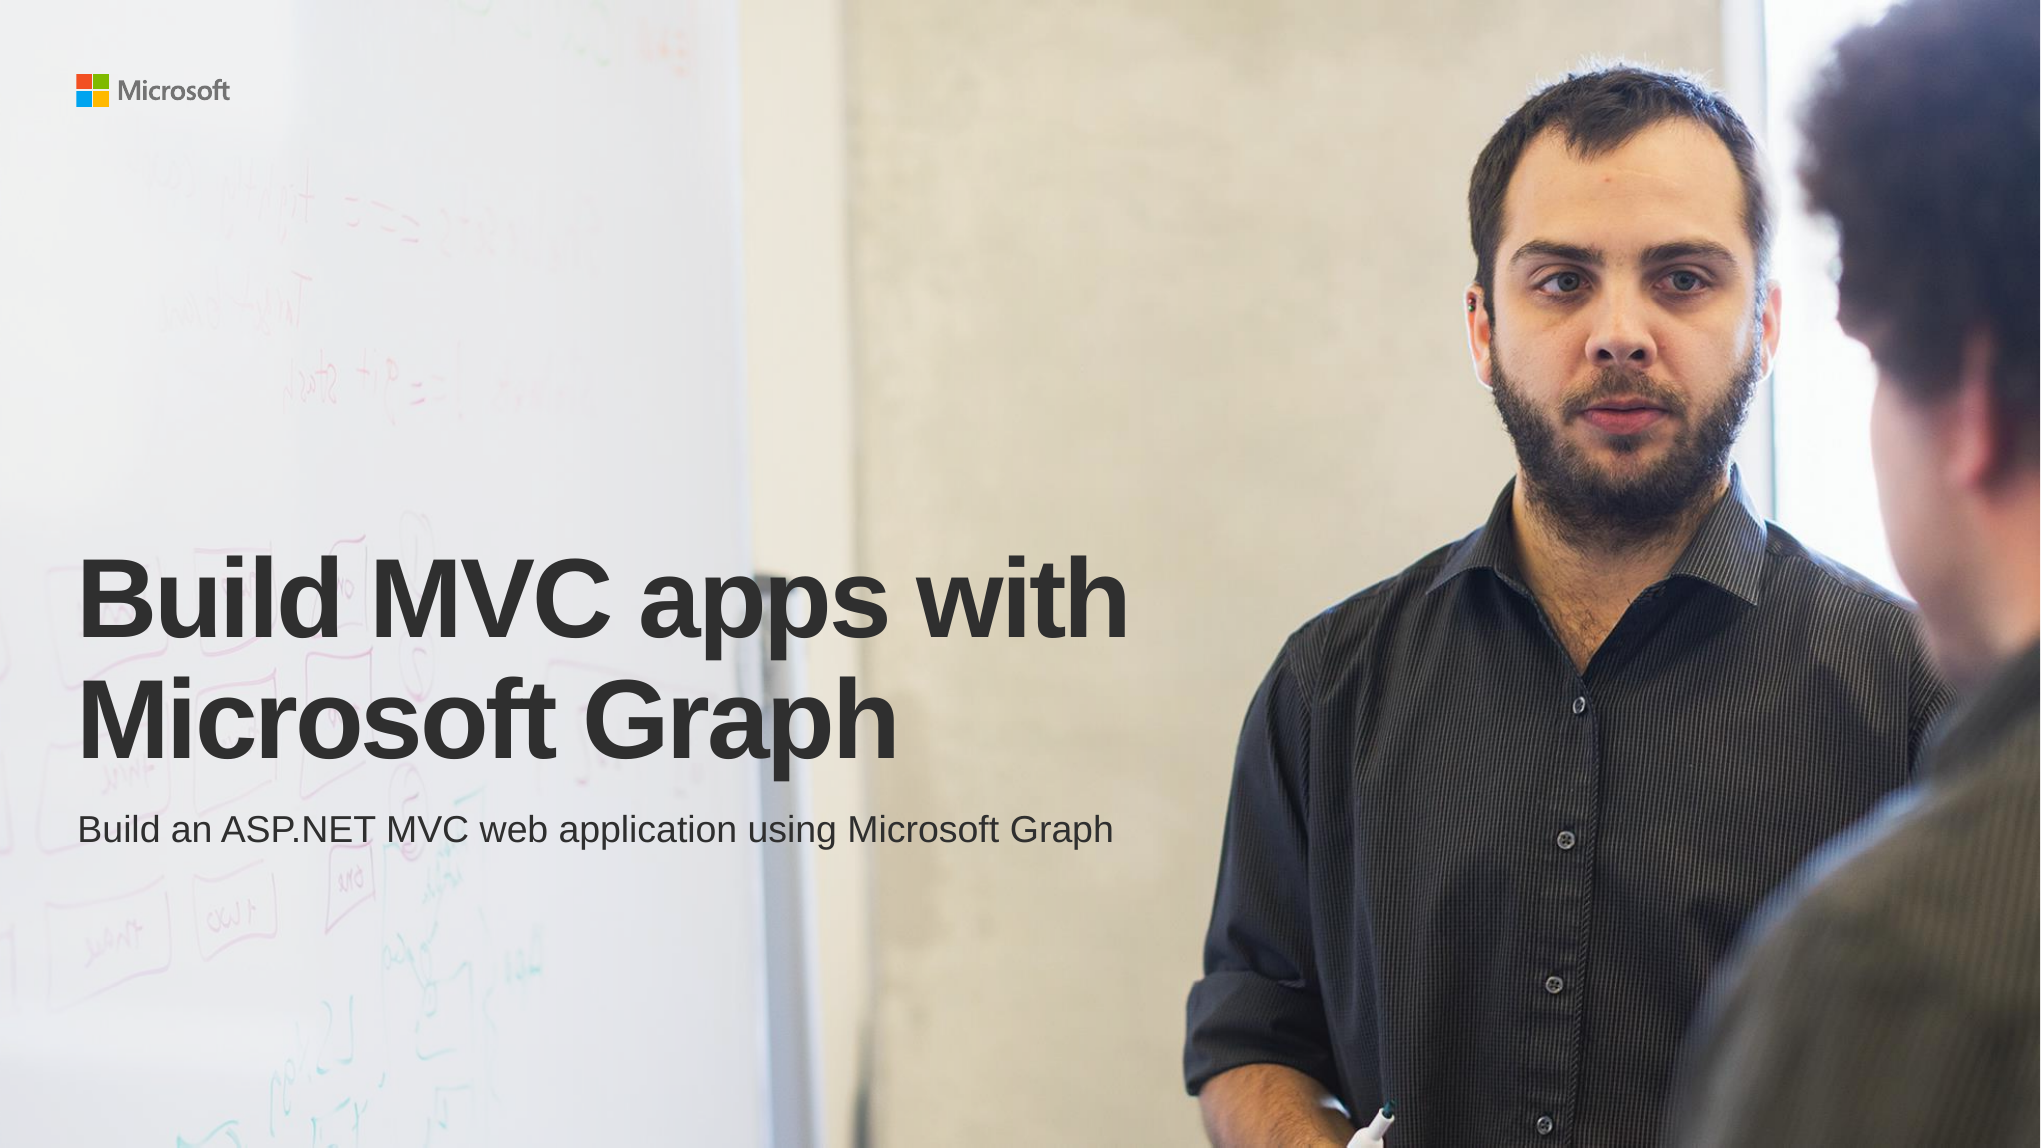

# Build MVC apps with Microsoft Graph
Build an ASP.NET MVC web application using Microsoft Graph